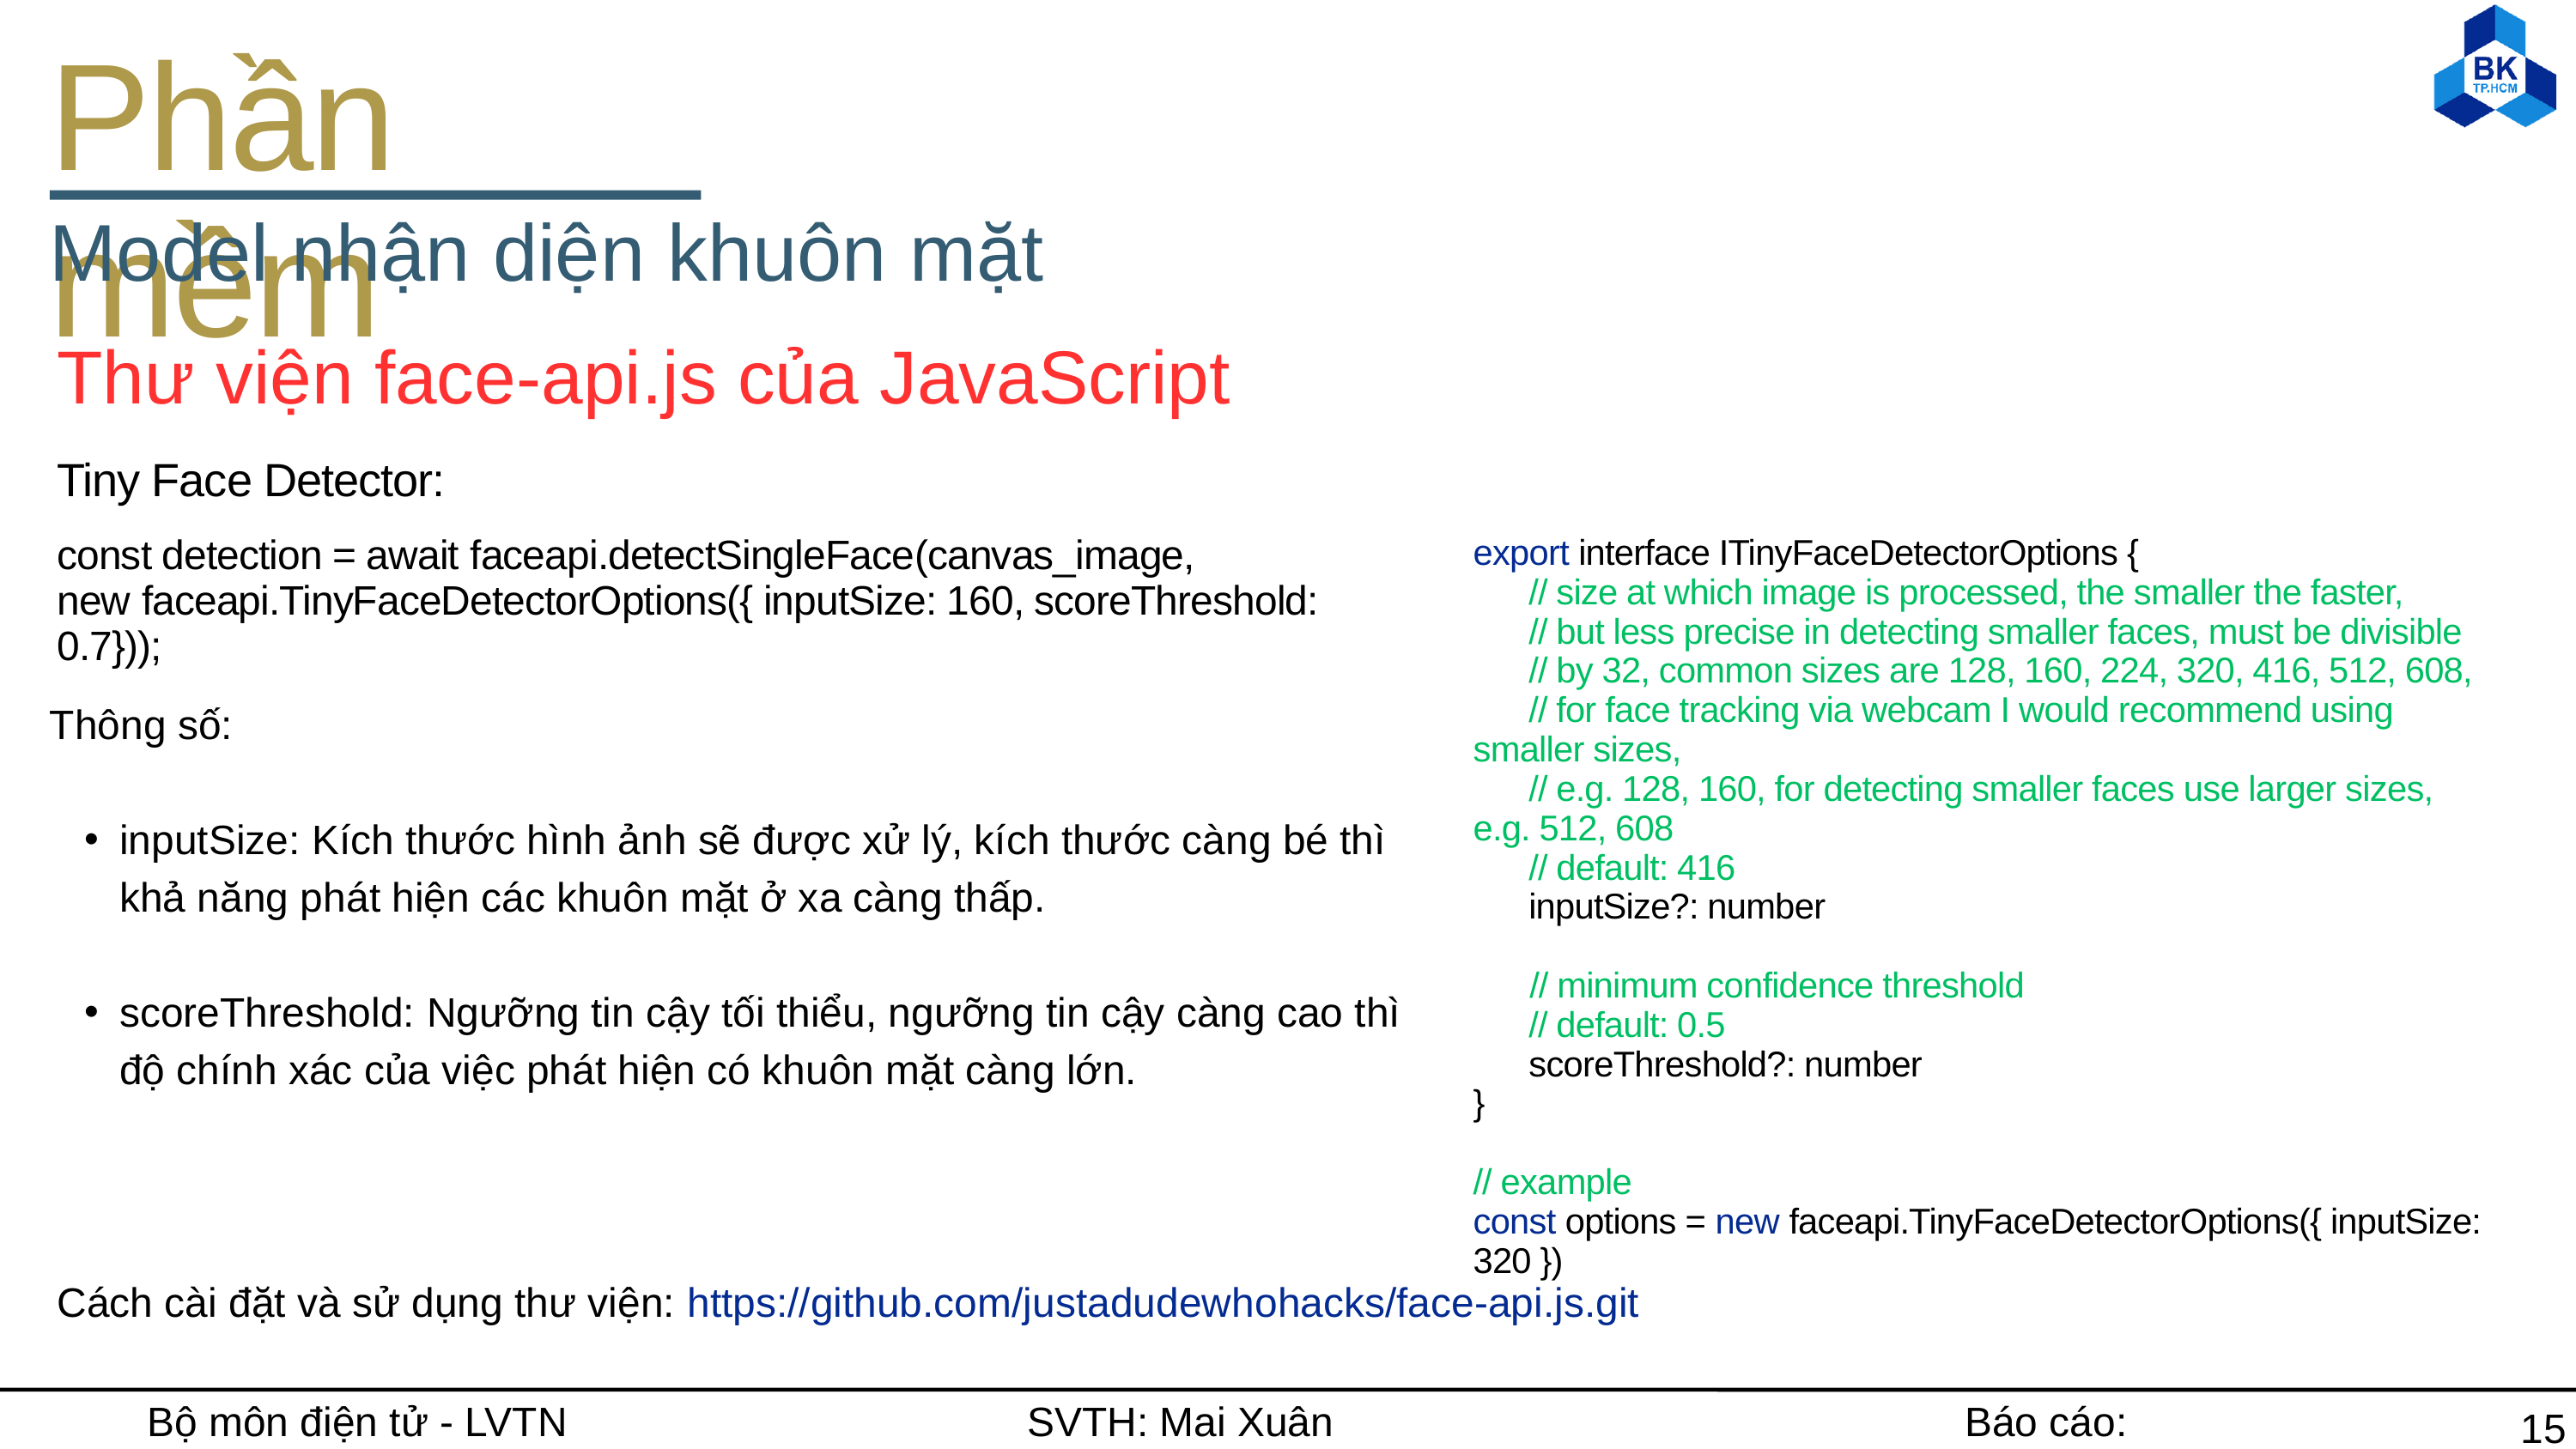

Phần mềm
Model nhận diện khuôn mặt

Thư viện face-api.js của JavaScript
Tiny Face Detector:
const detection = await faceapi.detectSingleFace(canvas_image,
new faceapi.TinyFaceDetectorOptions({ inputSize: 160, scoreThreshold: 0.7}));
export interface ITinyFaceDetectorOptions {
      // size at which image is processed, the smaller the faster,
      // but less precise in detecting smaller faces, must be divisible
      // by 32, common sizes are 128, 160, 224, 320, 416, 512, 608,
      // for face tracking via webcam I would recommend using smaller sizes,
      // e.g. 128, 160, for detecting smaller faces use larger sizes, e.g. 512, 608
      // default: 416
      inputSize?: number

      // minimum confidence threshold
      // default: 0.5
      scoreThreshold?: number
}

// example
const options = new faceapi.TinyFaceDetectorOptions({ inputSize: 320 })
Thông số:

inputSize: Kích thước hình ảnh sẽ được xử lý, kích thước càng bé thì khả năng phát hiện các khuôn mặt ở xa càng thấp.

scoreThreshold: Ngưỡng tin cậy tối thiểu, ngưỡng tin cậy càng cao thì độ chính xác của việc phát hiện có khuôn mặt càng lớn.
Cách cài đặt và sử dụng thư viện: https://github.com/justadudewhohacks/face-api.js.git
Bộ môn điện tử - LVTN
SVTH: Mai Xuân Hùng
Báo cáo: 06/06/2024
15